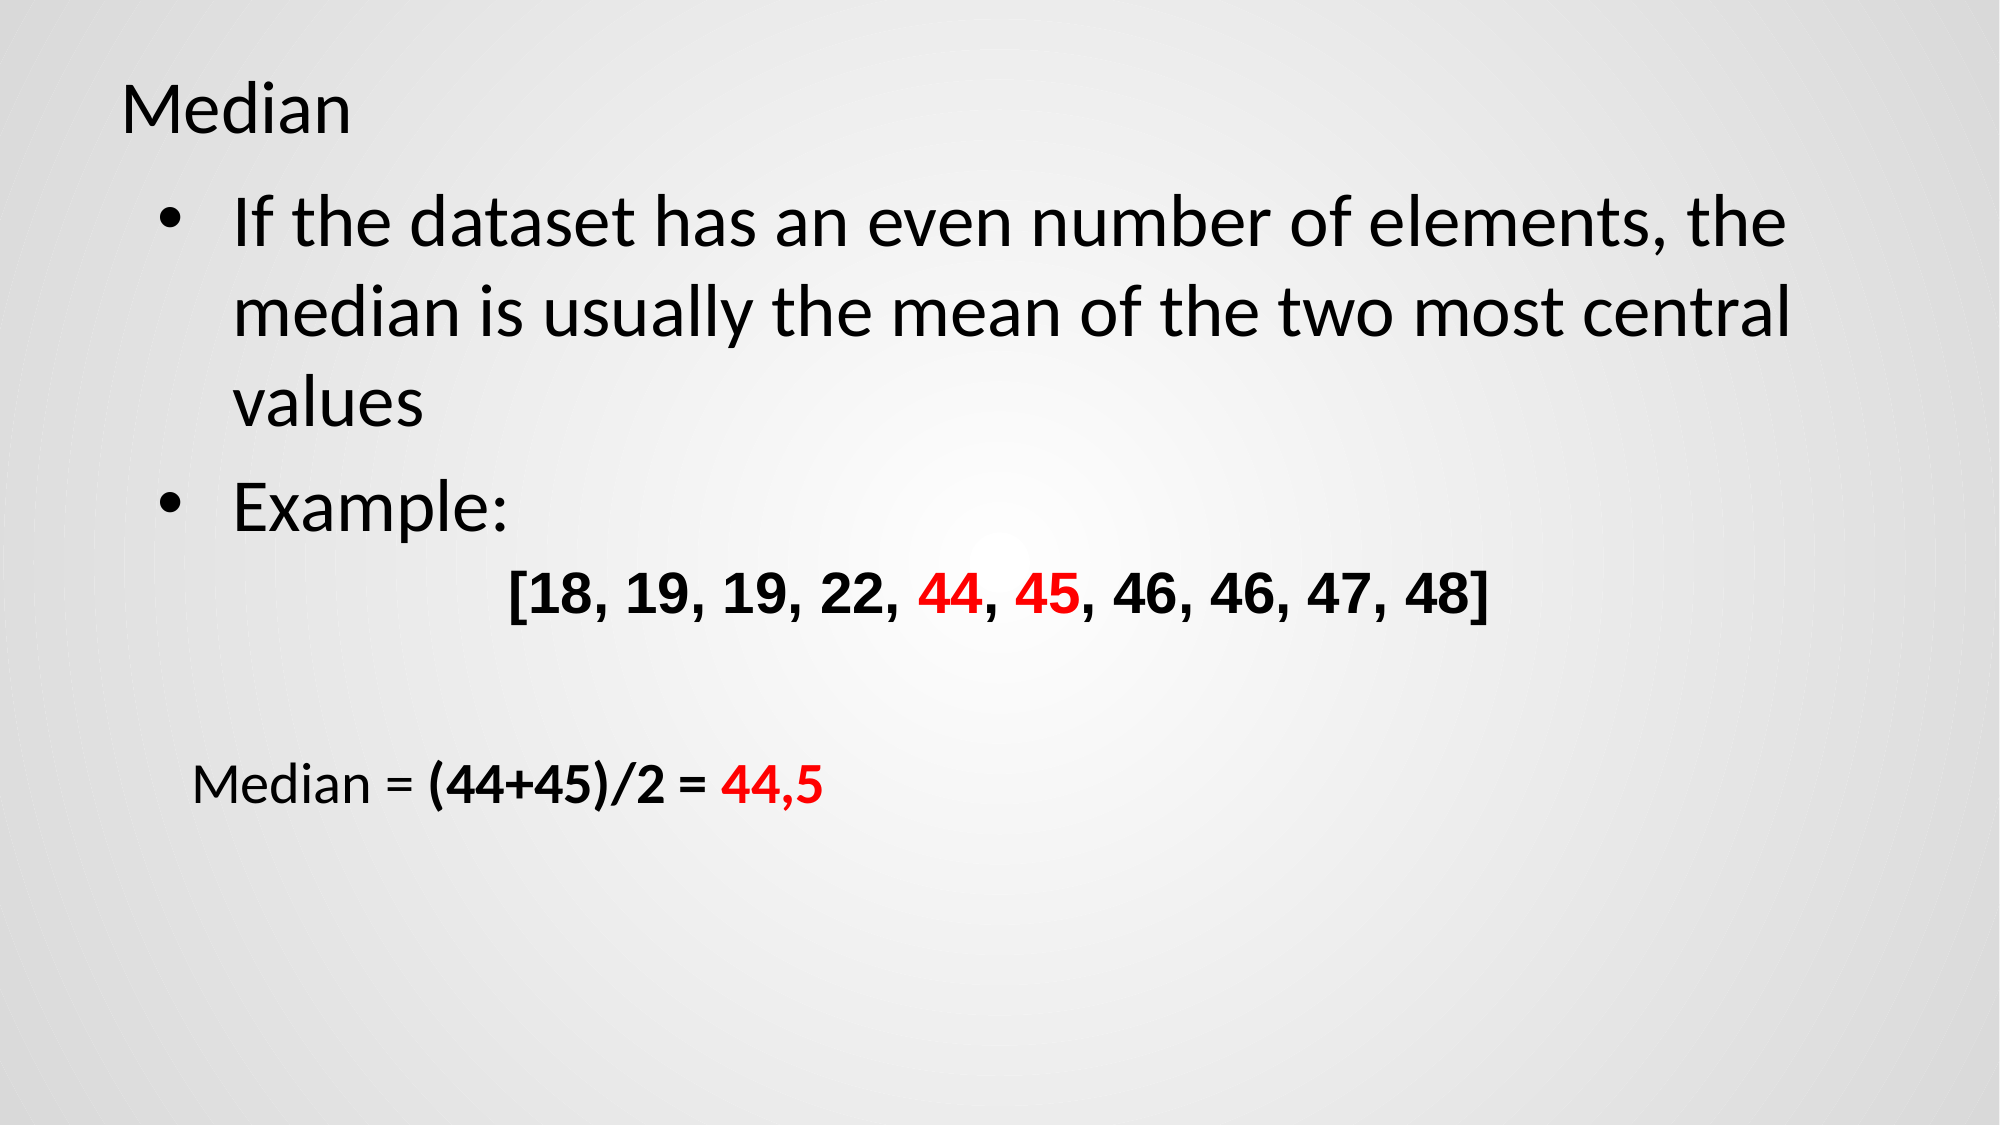

# Median
If the dataset has an even number of elements, the median is usually the mean of the two most central values
Example:
[18, 19, 19, 22, 44, 45, 46, 46, 47, 48]
Median = (44+45)/2 = 44,5